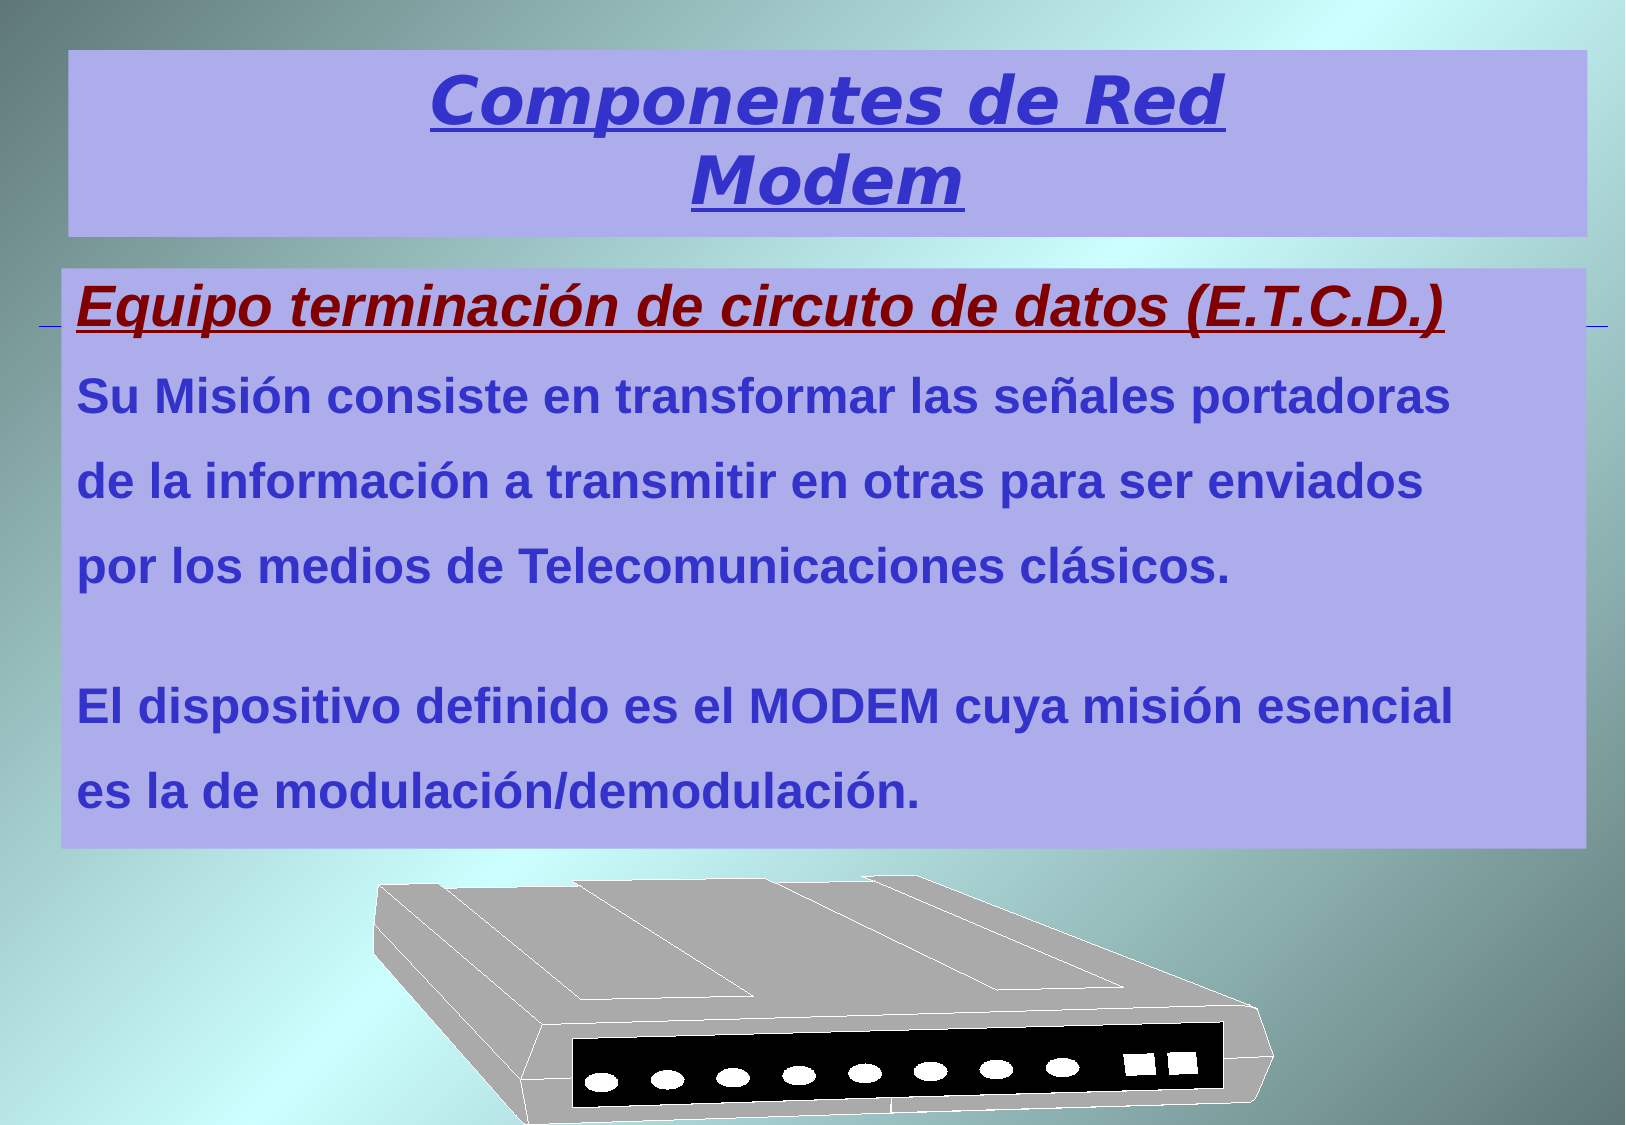

# Componentes de Red Modem
Equipo terminación de circuto de datos (E.T.C.D.)
Su Misión consiste en transformar las señales portadoras
de la información a transmitir en otras para ser enviados
por los medios de Telecomunicaciones clásicos.
El dispositivo definido es el MODEM cuya misión esencial
es la de modulación/demodulación.